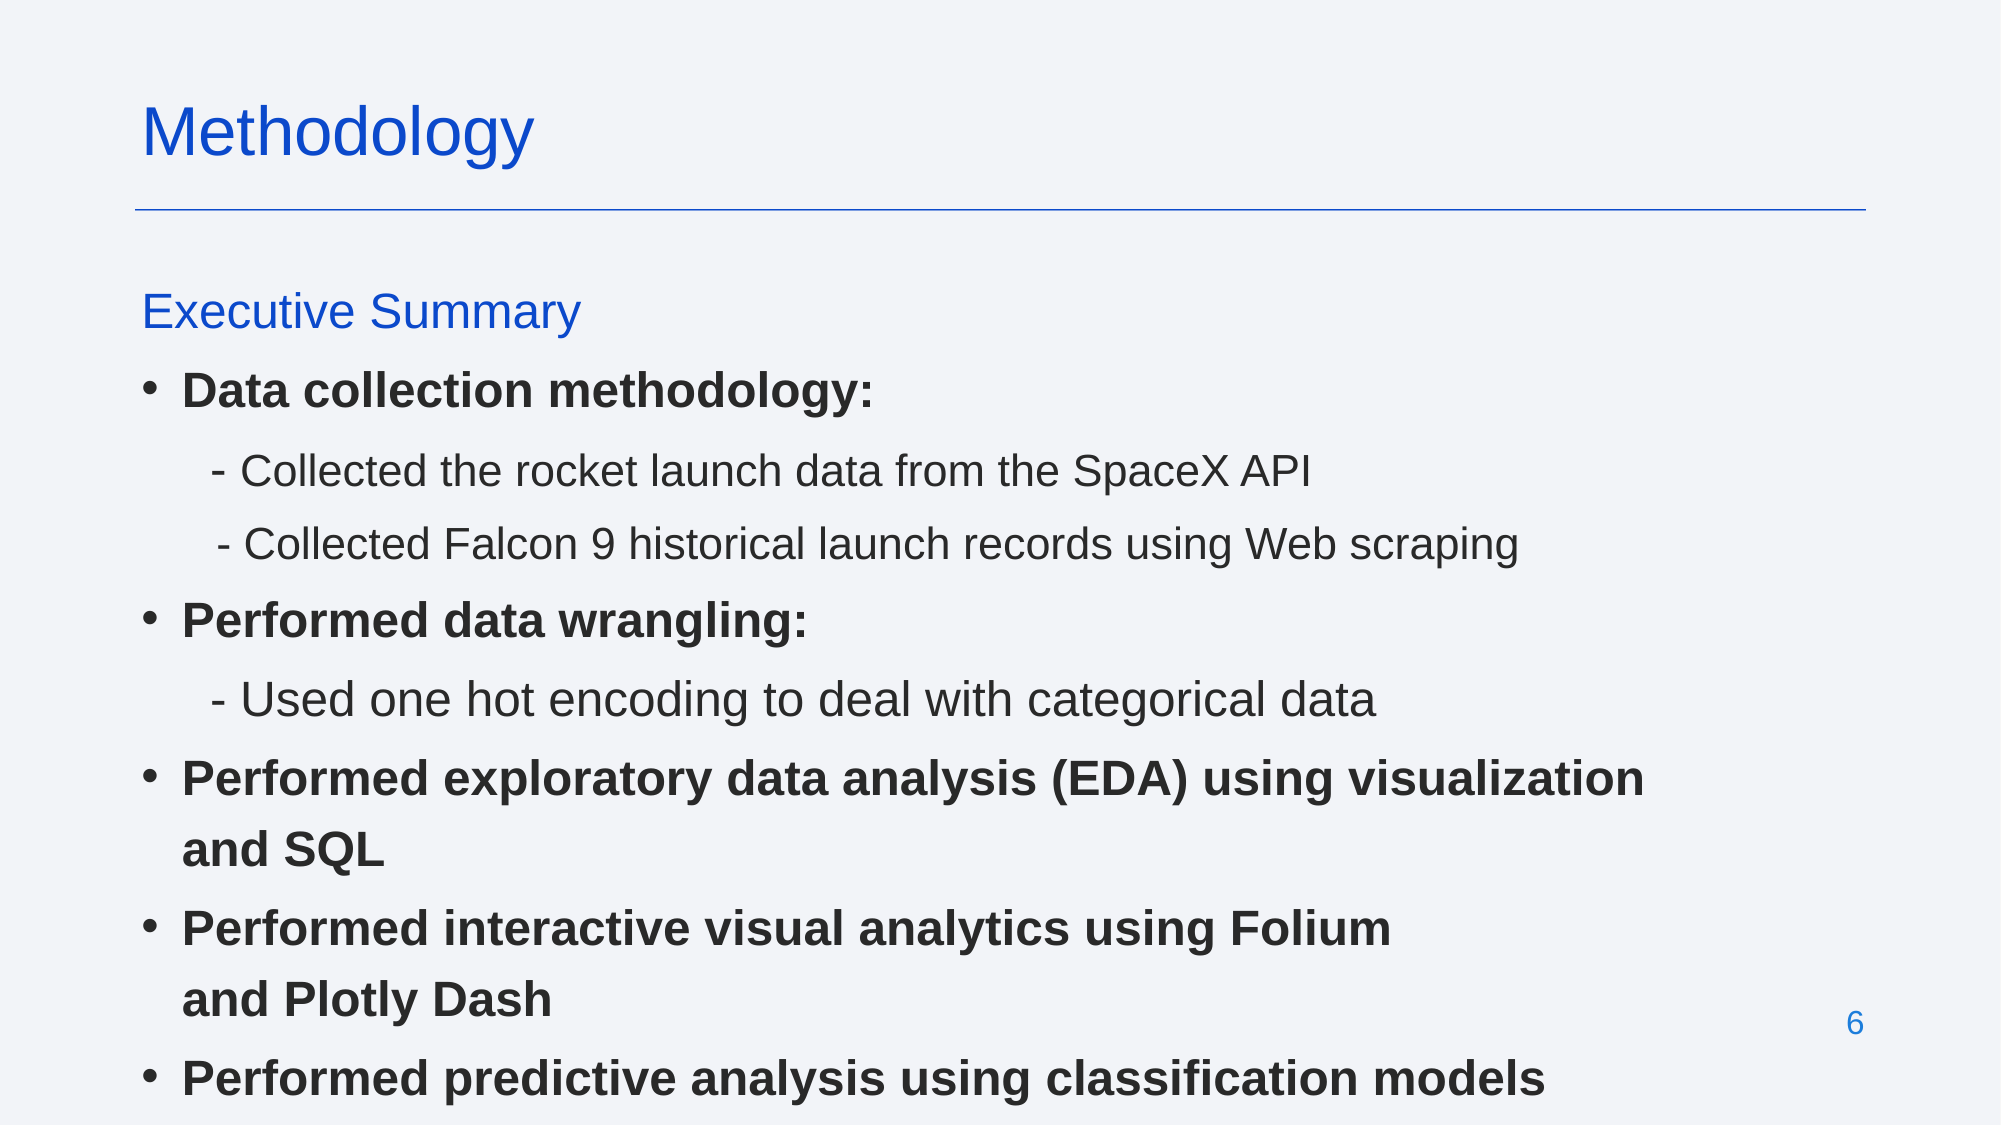

Methodology
Executive Summary
Data collection methodology:
     - Collected the rocket launch data from the SpaceX API
      - Collected Falcon 9 historical launch records using Web scraping
Performed data wrangling:
     - Used one hot encoding to deal with categorical data
Performed exploratory data analysis (EDA) using visualization and SQL
Performed interactive visual analytics using Folium and Plotly Dash
Performed predictive analysis using classification models

6